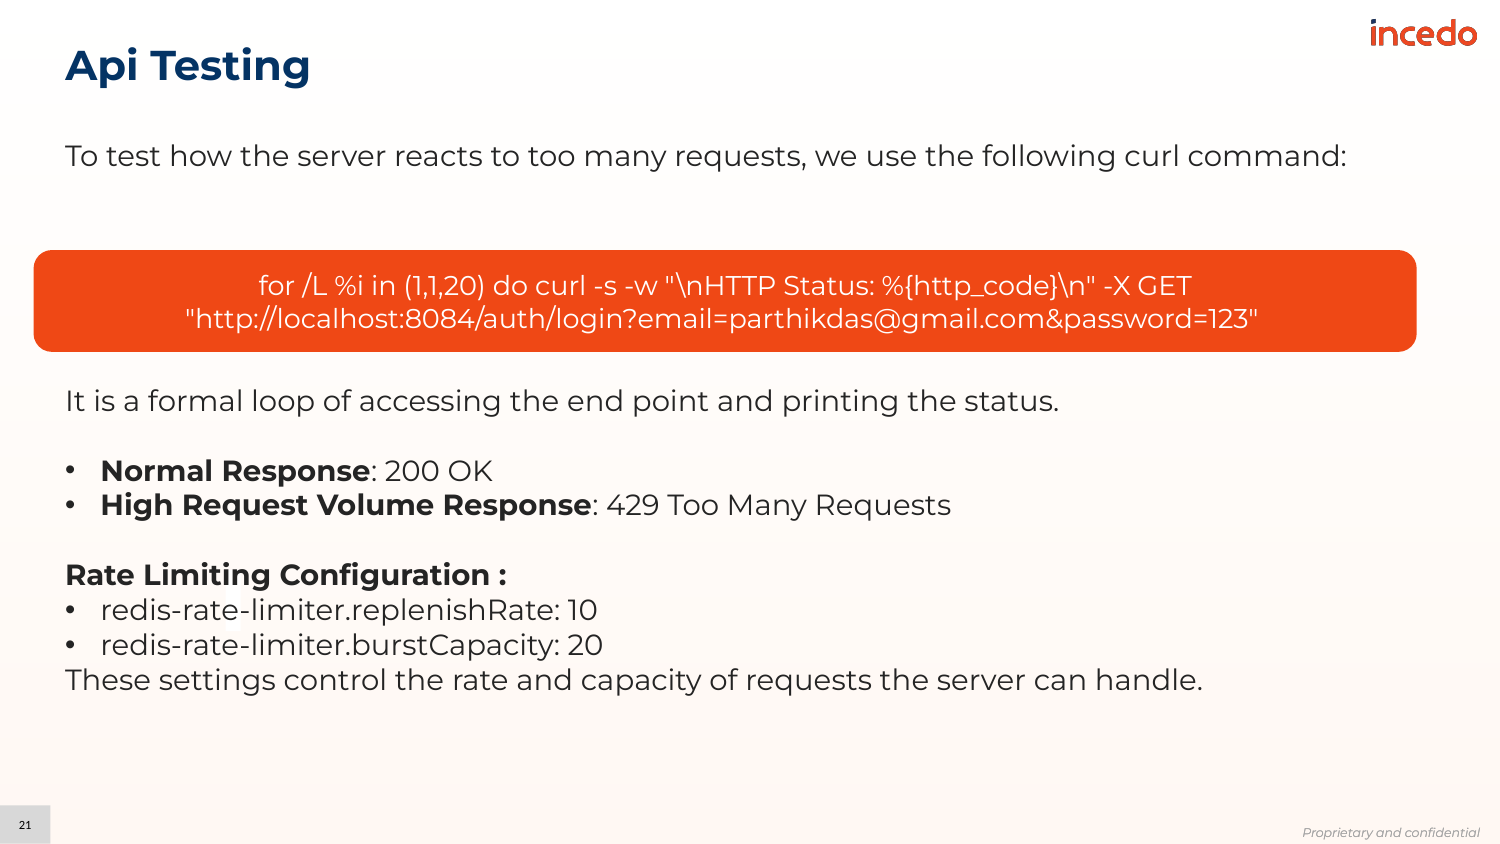

# Api Testing
To test how the server reacts to too many requests, we use the following curl command:

It is a formal loop of accessing the end point and printing the status.

Normal Response: 200 OK
High Request Volume Response: 429 Too Many Requests

Rate Limiting Configuration :
redis-rate-limiter.replenishRate: 10
redis-rate-limiter.burstCapacity: 20
These settings control the rate and capacity of requests the server can handle.

for /L %i in (1,1,20) do curl -s -w "\nHTTP Status: %{http_code}\n" -X GET "http://localhost:8084/auth/login?email=parthikdas@gmail.com&password=123"

21